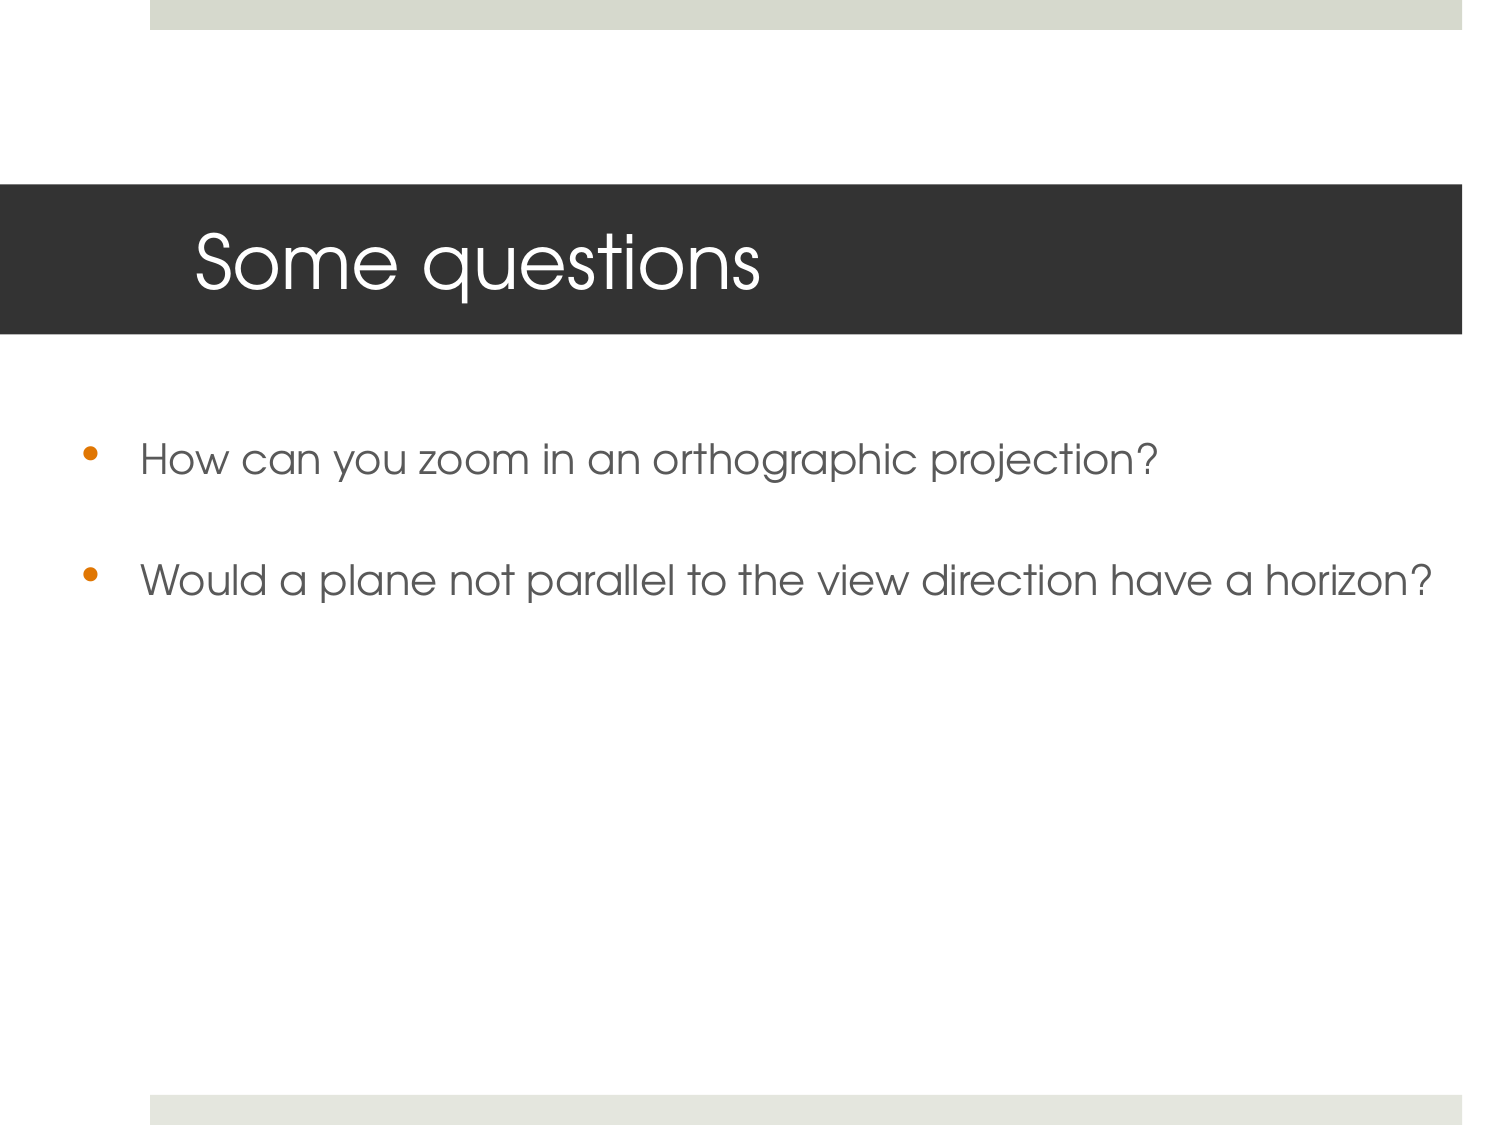

# Some questions
How can you zoom in an orthographic projection?
Would a plane not parallel to the view direction have a horizon?